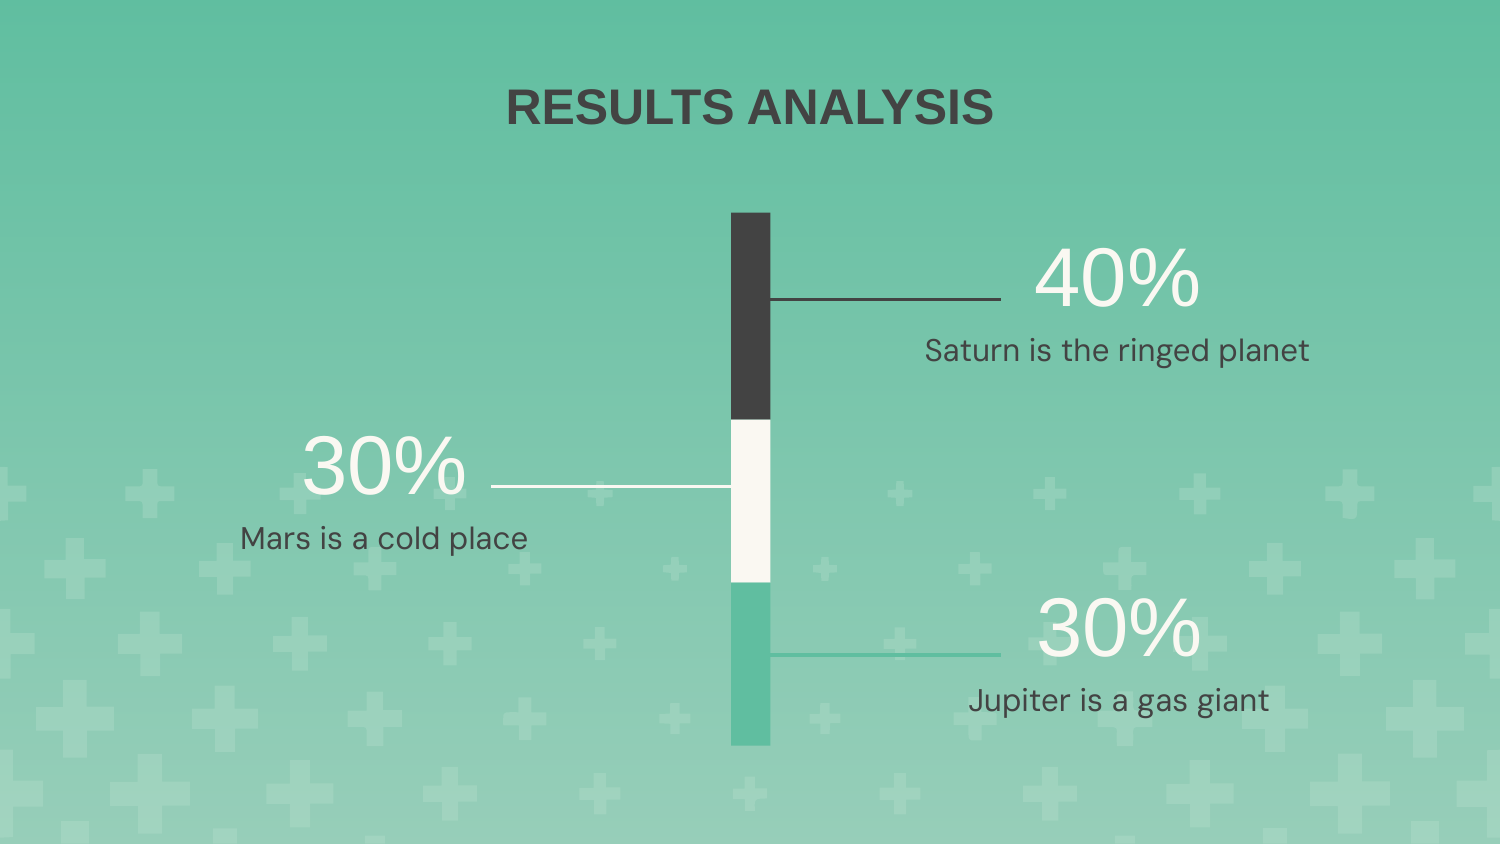

# RESULTS ANALYSIS

40%
Saturn is the ringed planet
30%
Mars is a cold place
30%
Jupiter is a gas giant